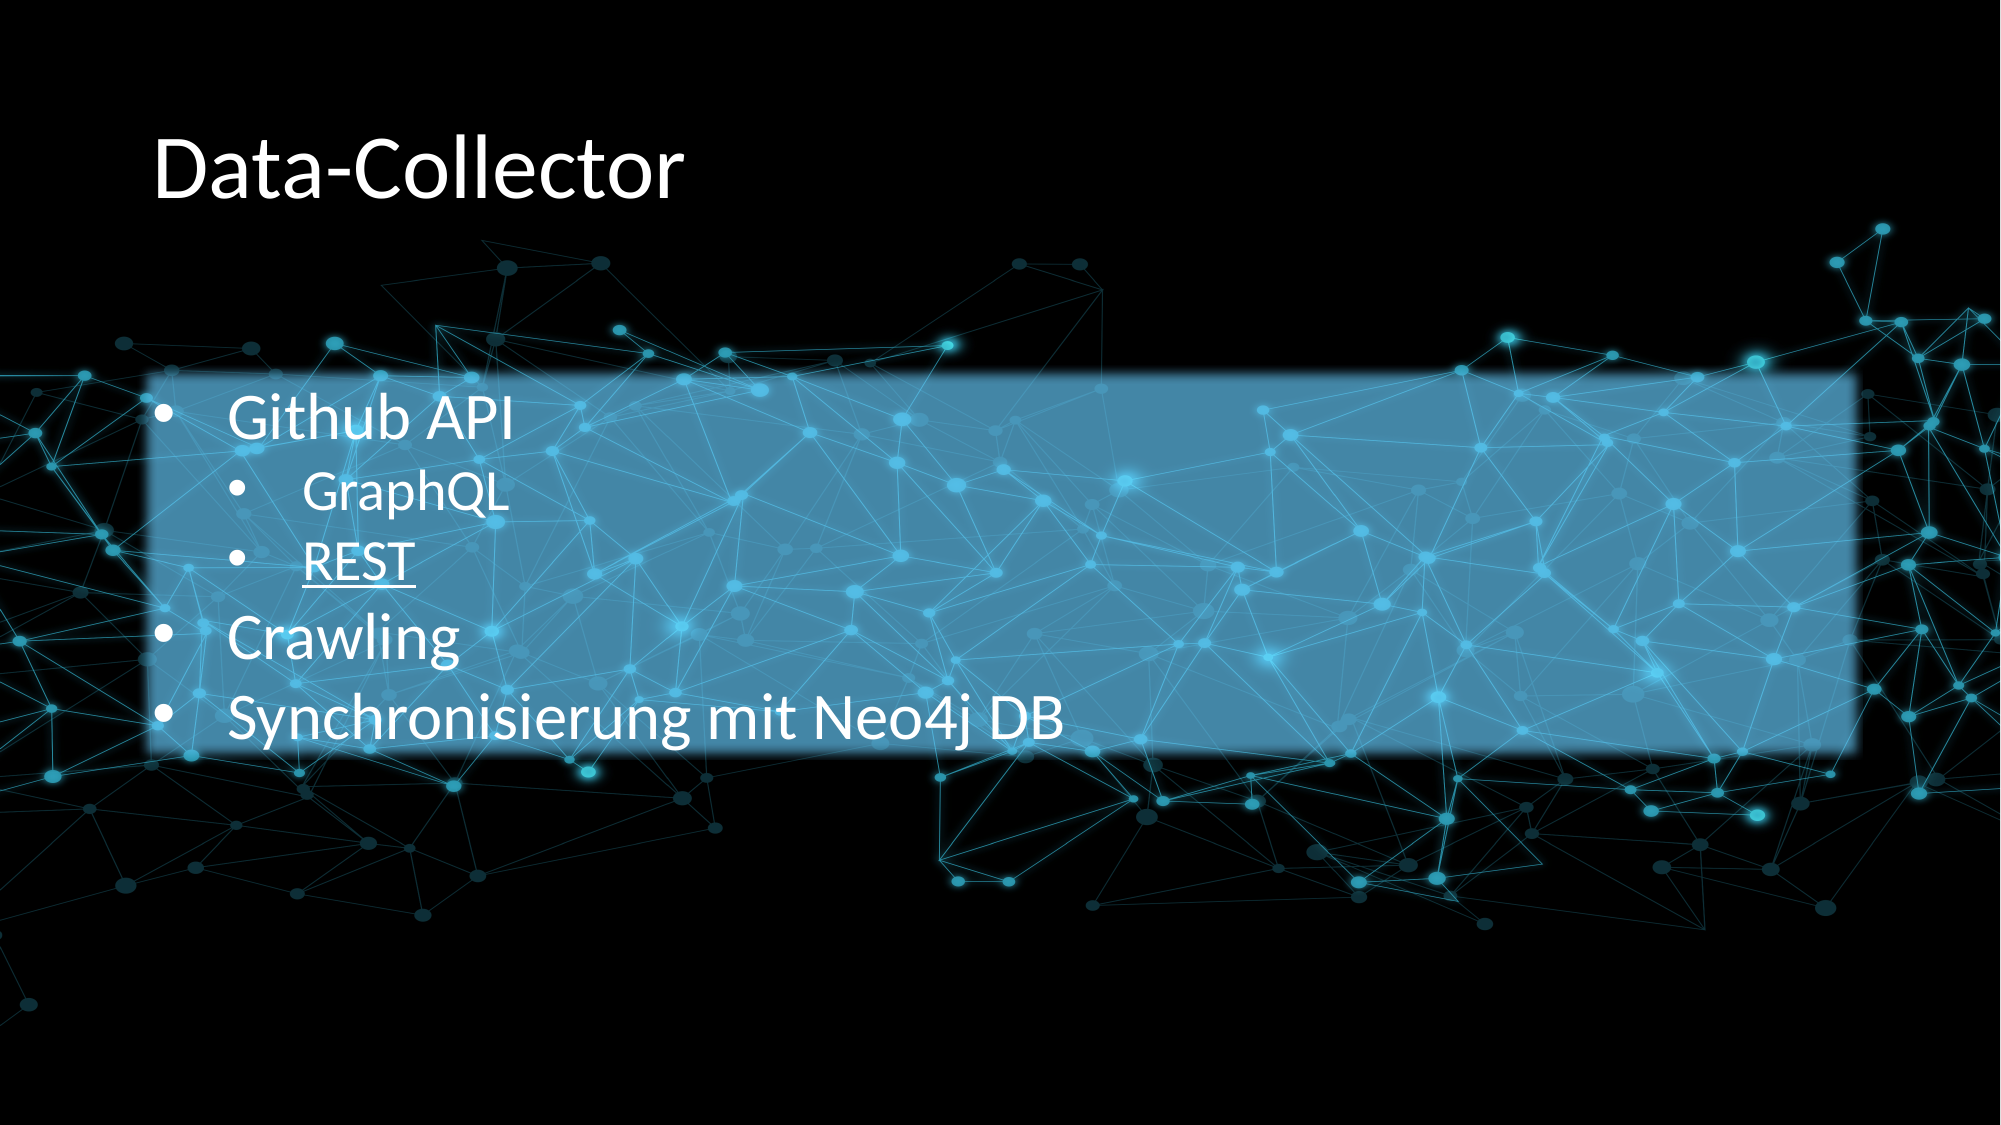

# Data-Collector
Github API
GraphQL
REST
Crawling
Synchronisierung mit Neo4j DB